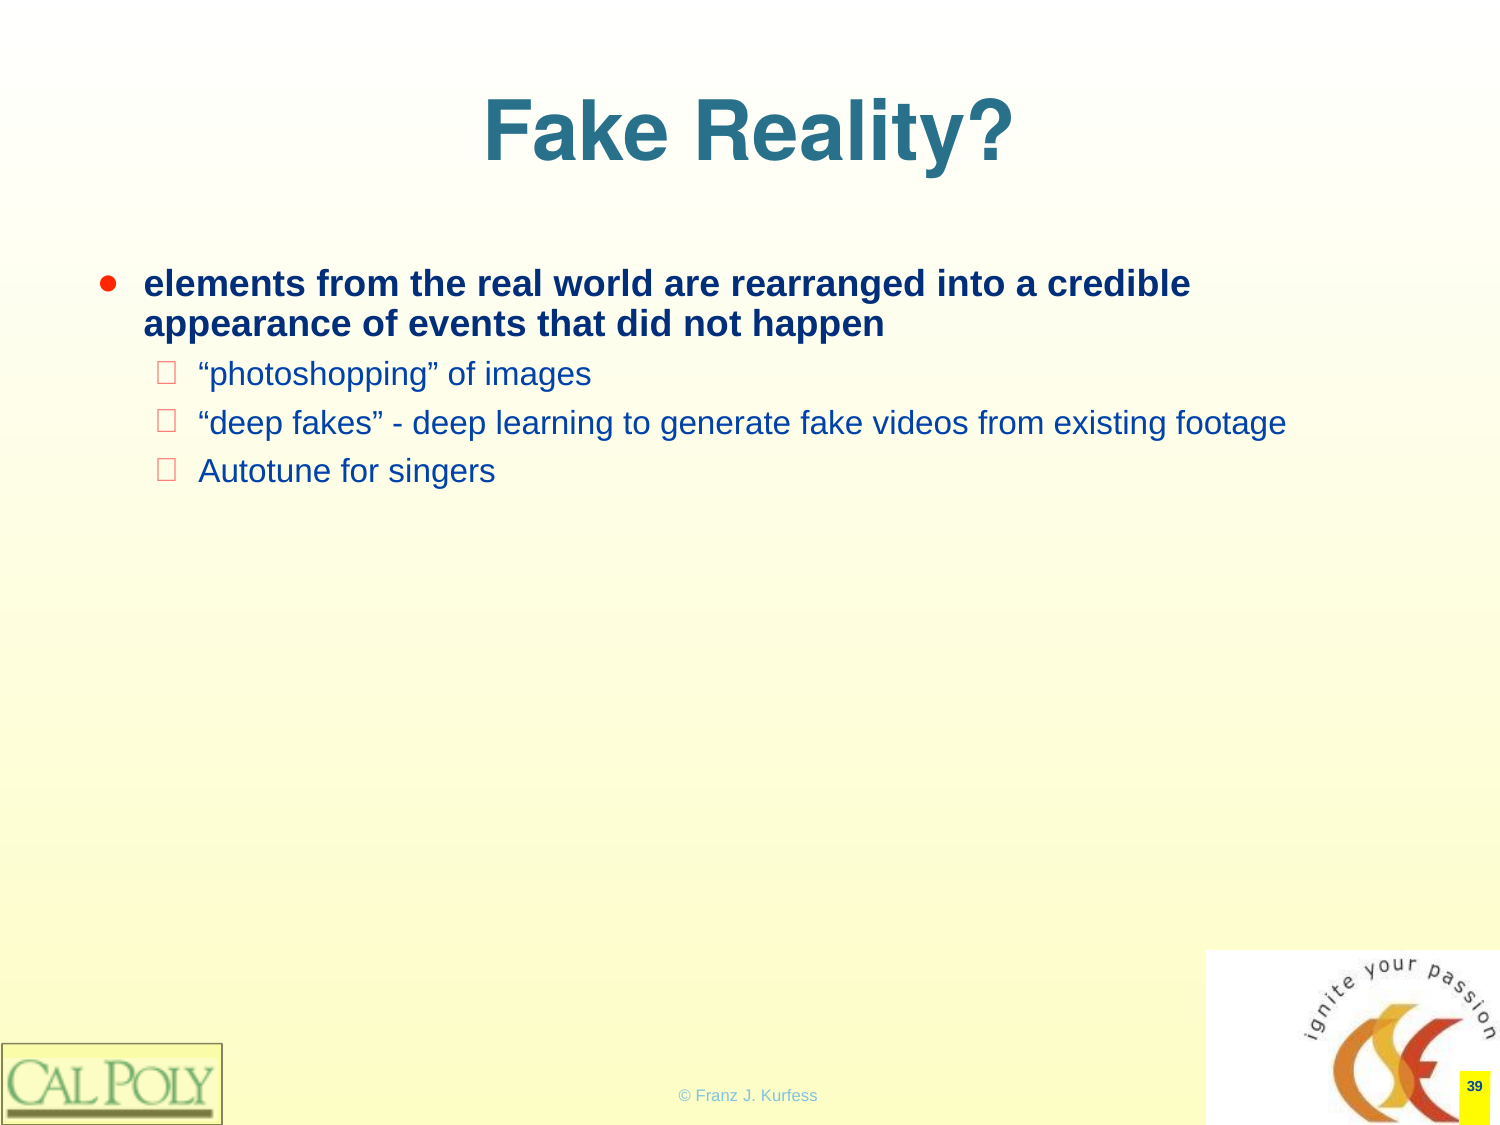

# Fake Reality?
elements from the real world are rearranged into a credible appearance of events that did not happen
“photoshopping” of images
“deep fakes” - deep learning to generate fake videos from existing footage
Autotune for singers
39